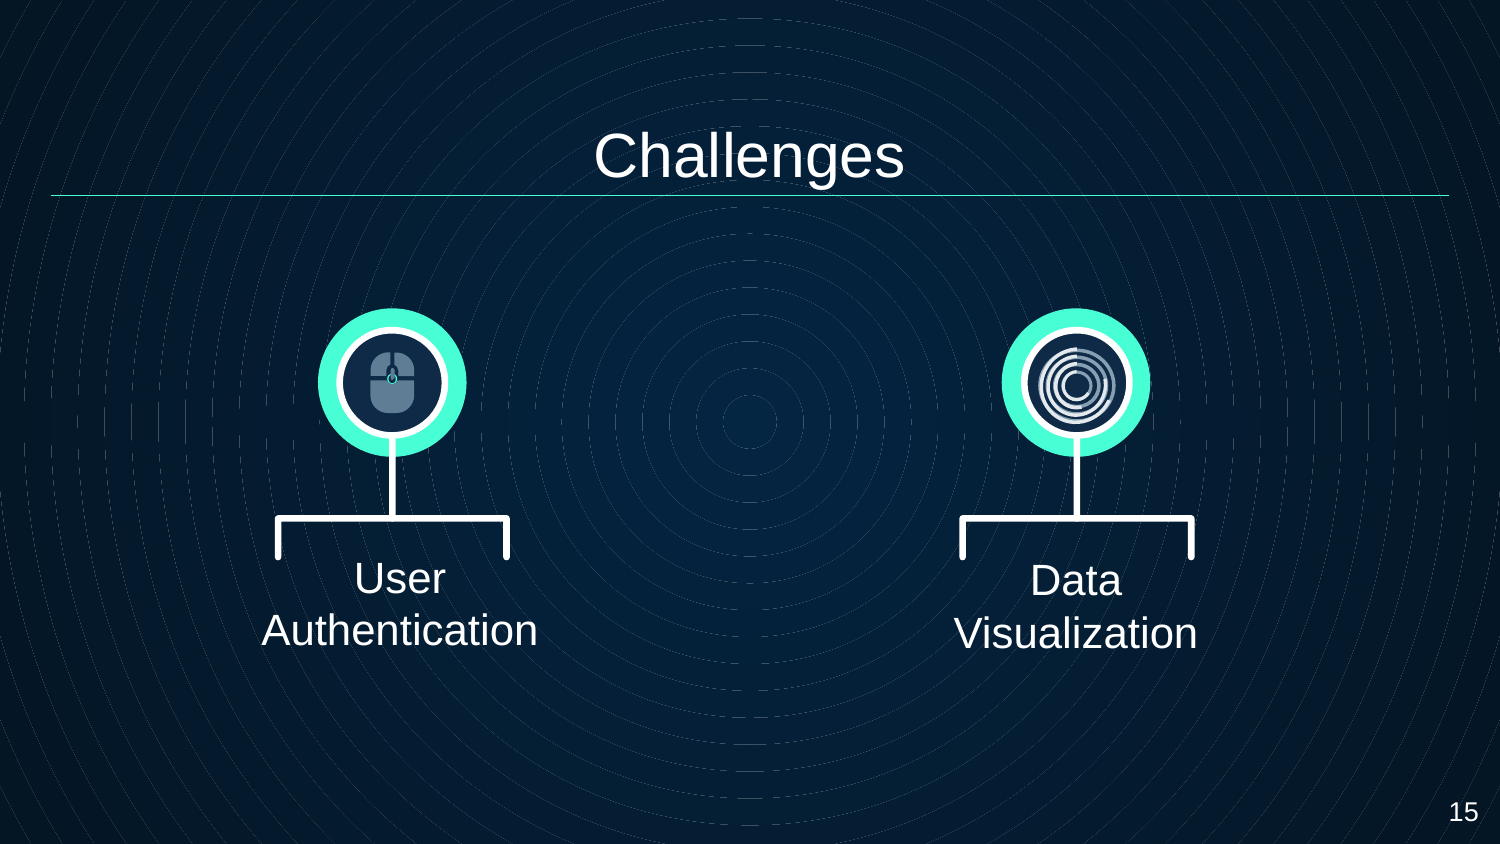

Challenges

Q

User Authentication
Data Visualization
15